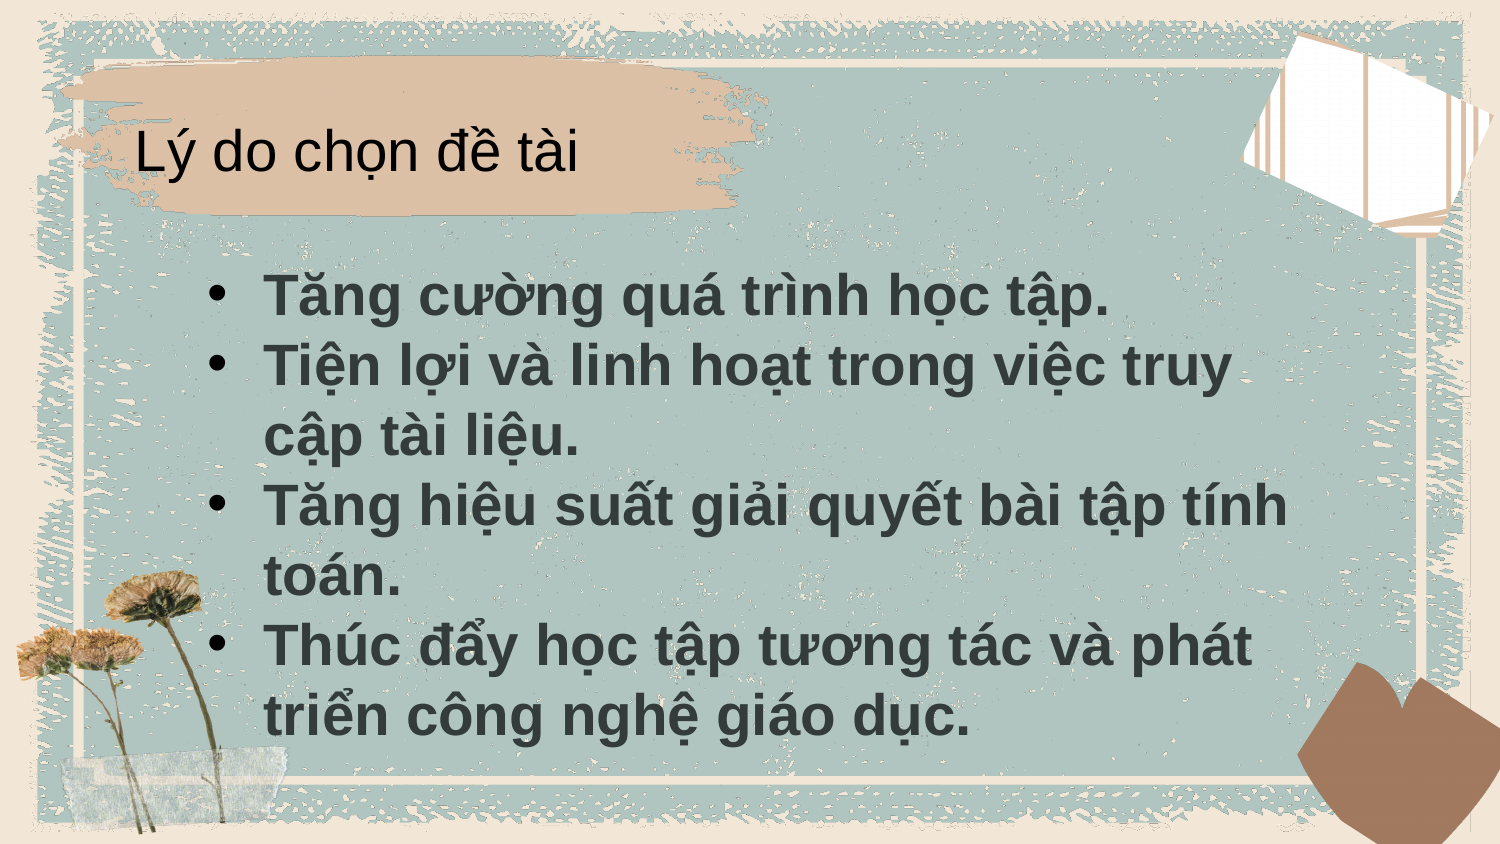

Lý do chọn đề tài
Tăng cường quá trình học tập.
Tiện lợi và linh hoạt trong việc truy cập tài liệu.
Tăng hiệu suất giải quyết bài tập tính toán.
Thúc đẩy học tập tương tác và phát triển công nghệ giáo dục.